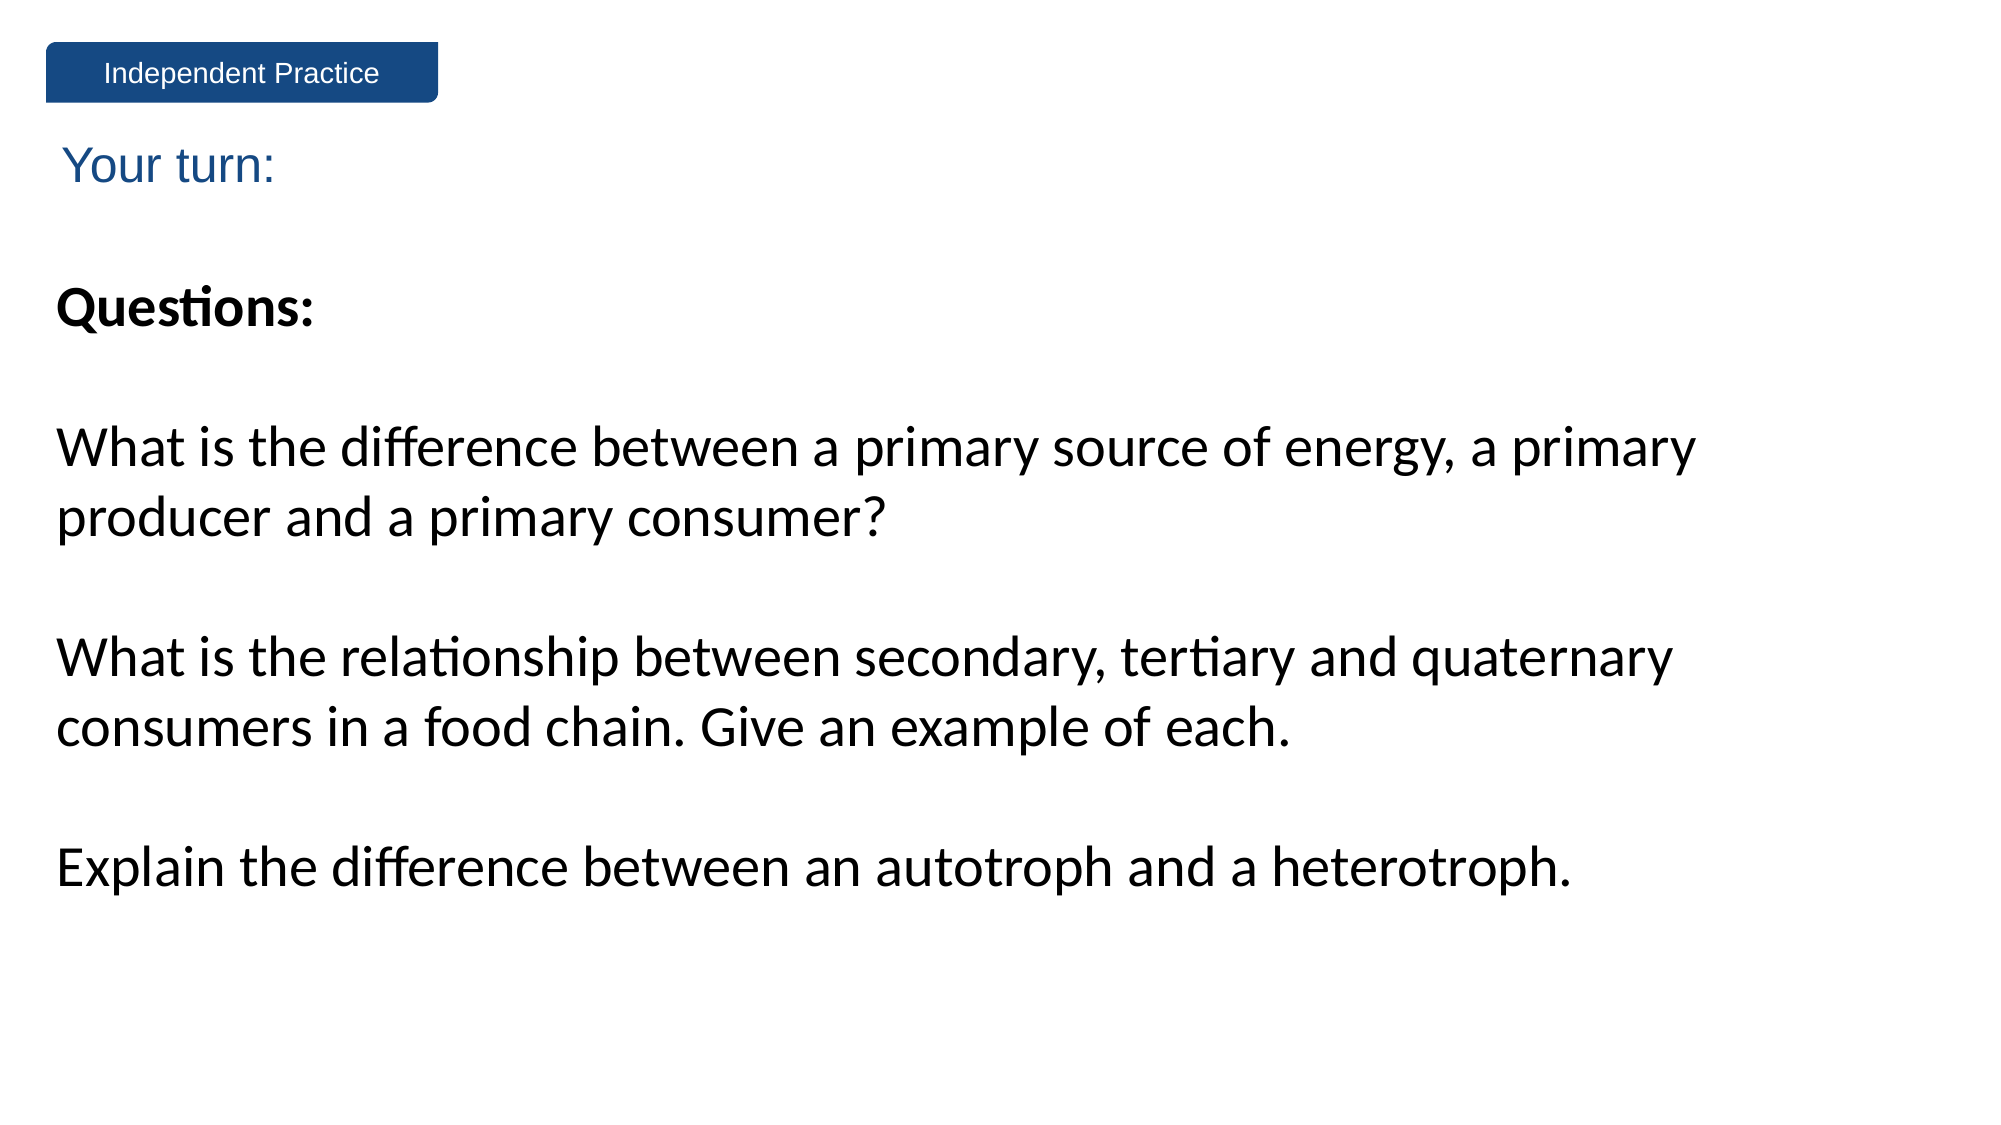

Your turn:

Questions:

What is the difference between a primary source of energy, a primary producer and a primary consumer?

What is the relationship between secondary, tertiary and quaternary consumers in a food chain. Give an example of each.

Explain the difference between an autotroph and a heterotroph.